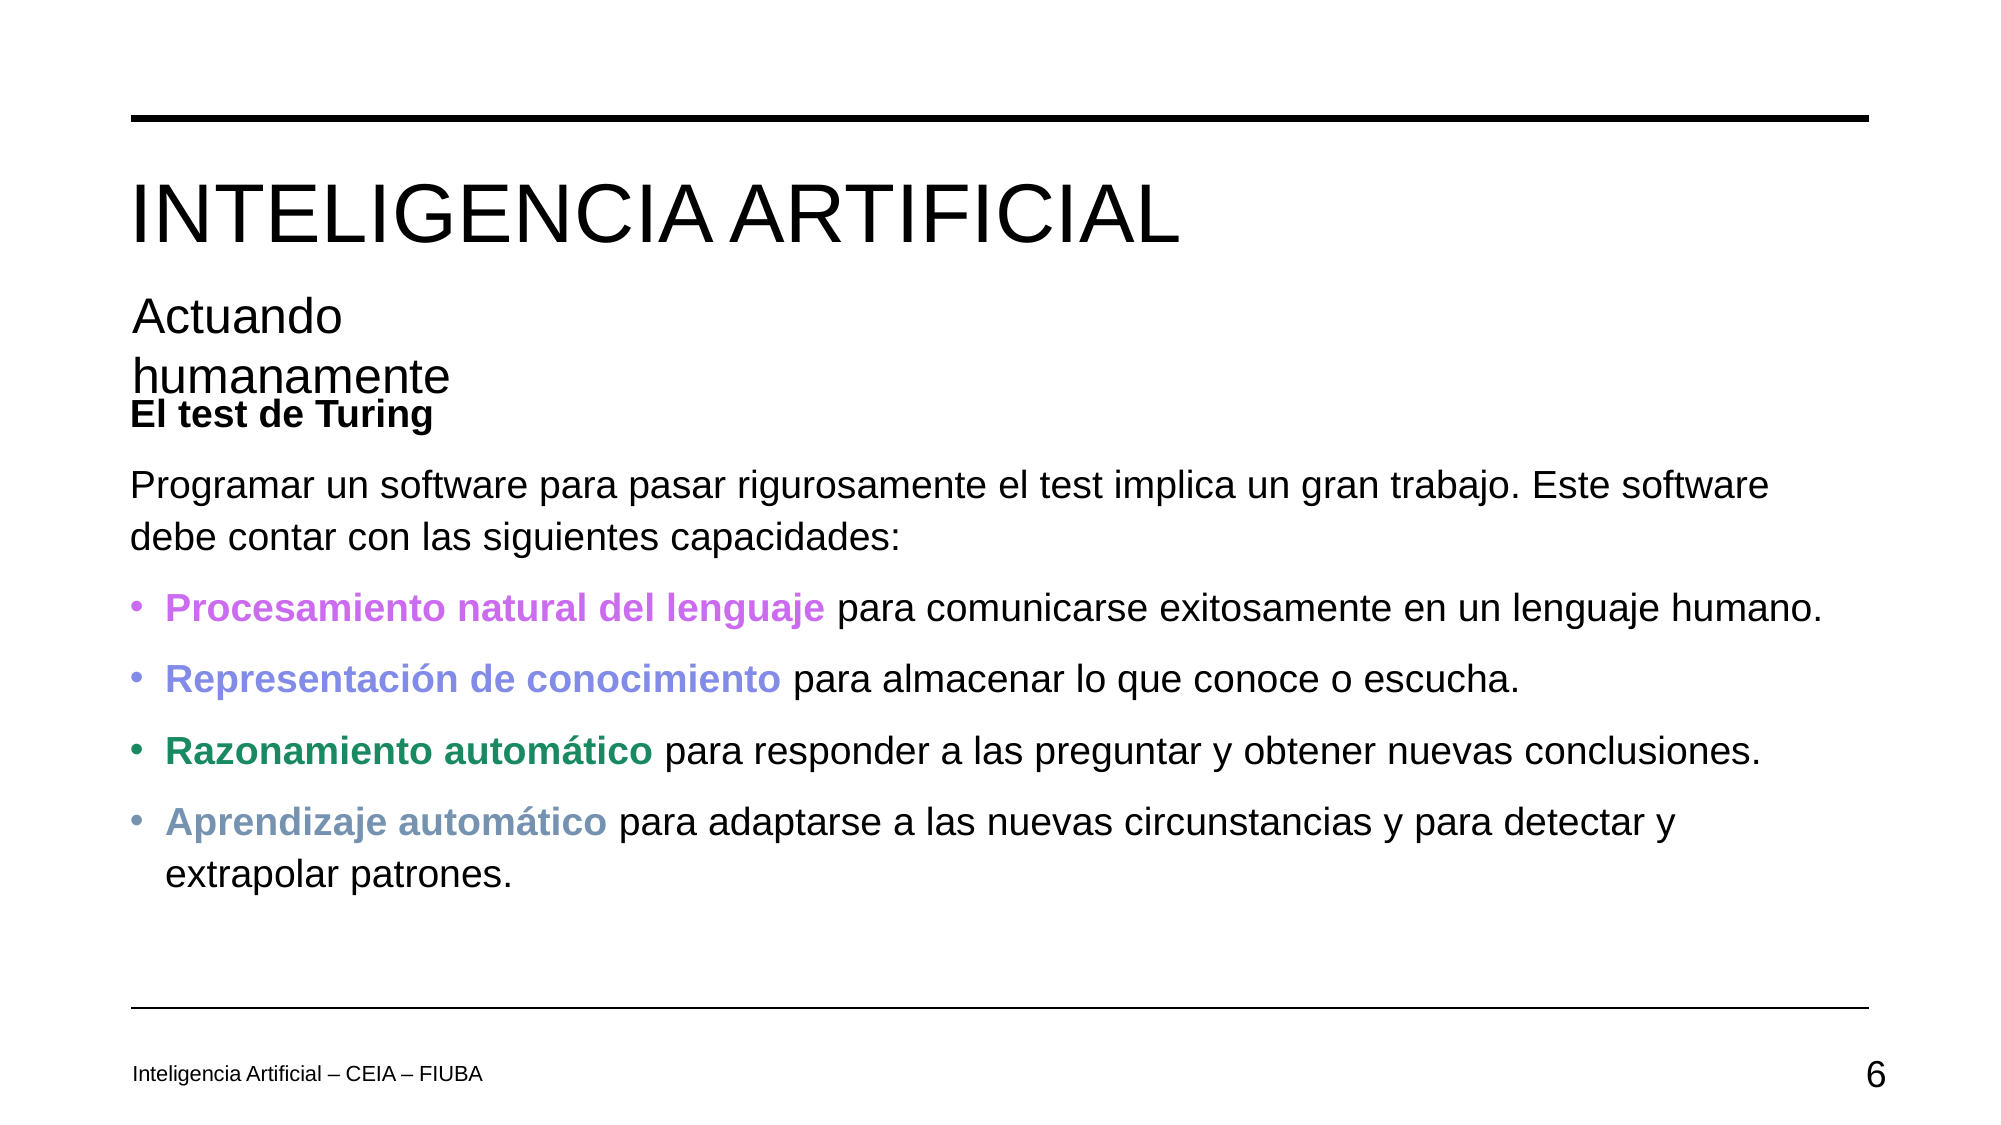

# Inteligencia Artificial
Actuando humanamente
El test de Turing
Programar un software para pasar rigurosamente el test implica un gran trabajo. Este software debe contar con las siguientes capacidades:
Procesamiento natural del lenguaje para comunicarse exitosamente en un lenguaje humano.
Representación de conocimiento para almacenar lo que conoce o escucha.
Razonamiento automático para responder a las preguntar y obtener nuevas conclusiones.
Aprendizaje automático para adaptarse a las nuevas circunstancias y para detectar y extrapolar patrones.

Inteligencia Artificial – CEIA – FIUBA
6